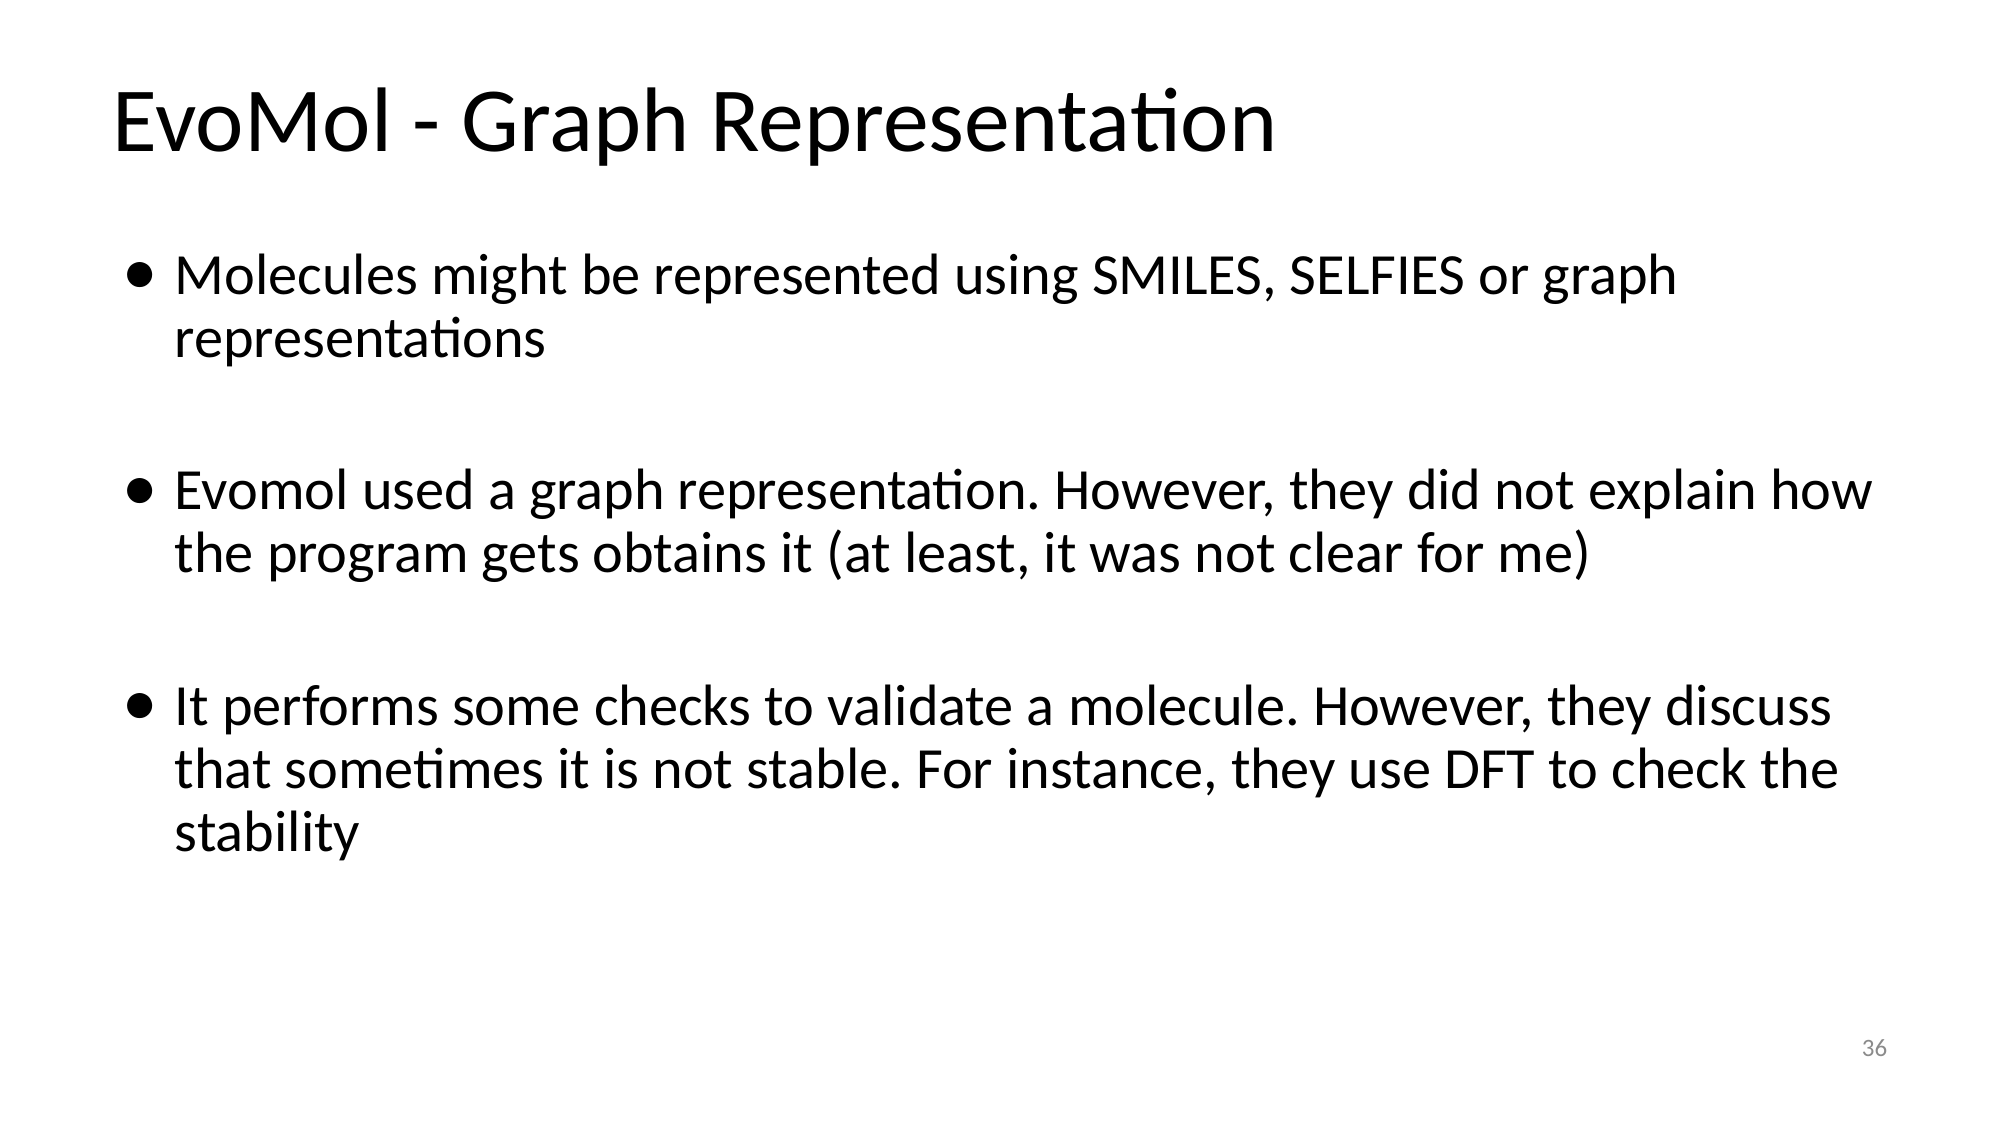

# EvoMol - Graph Representation
Molecules might be represented using SMILES, SELFIES or graph representations

Evomol used a graph representation. However, they did not explain how the program gets obtains it (at least, it was not clear for me)

It performs some checks to validate a molecule. However, they discuss that sometimes it is not stable. For instance, they use DFT to check the stability

36